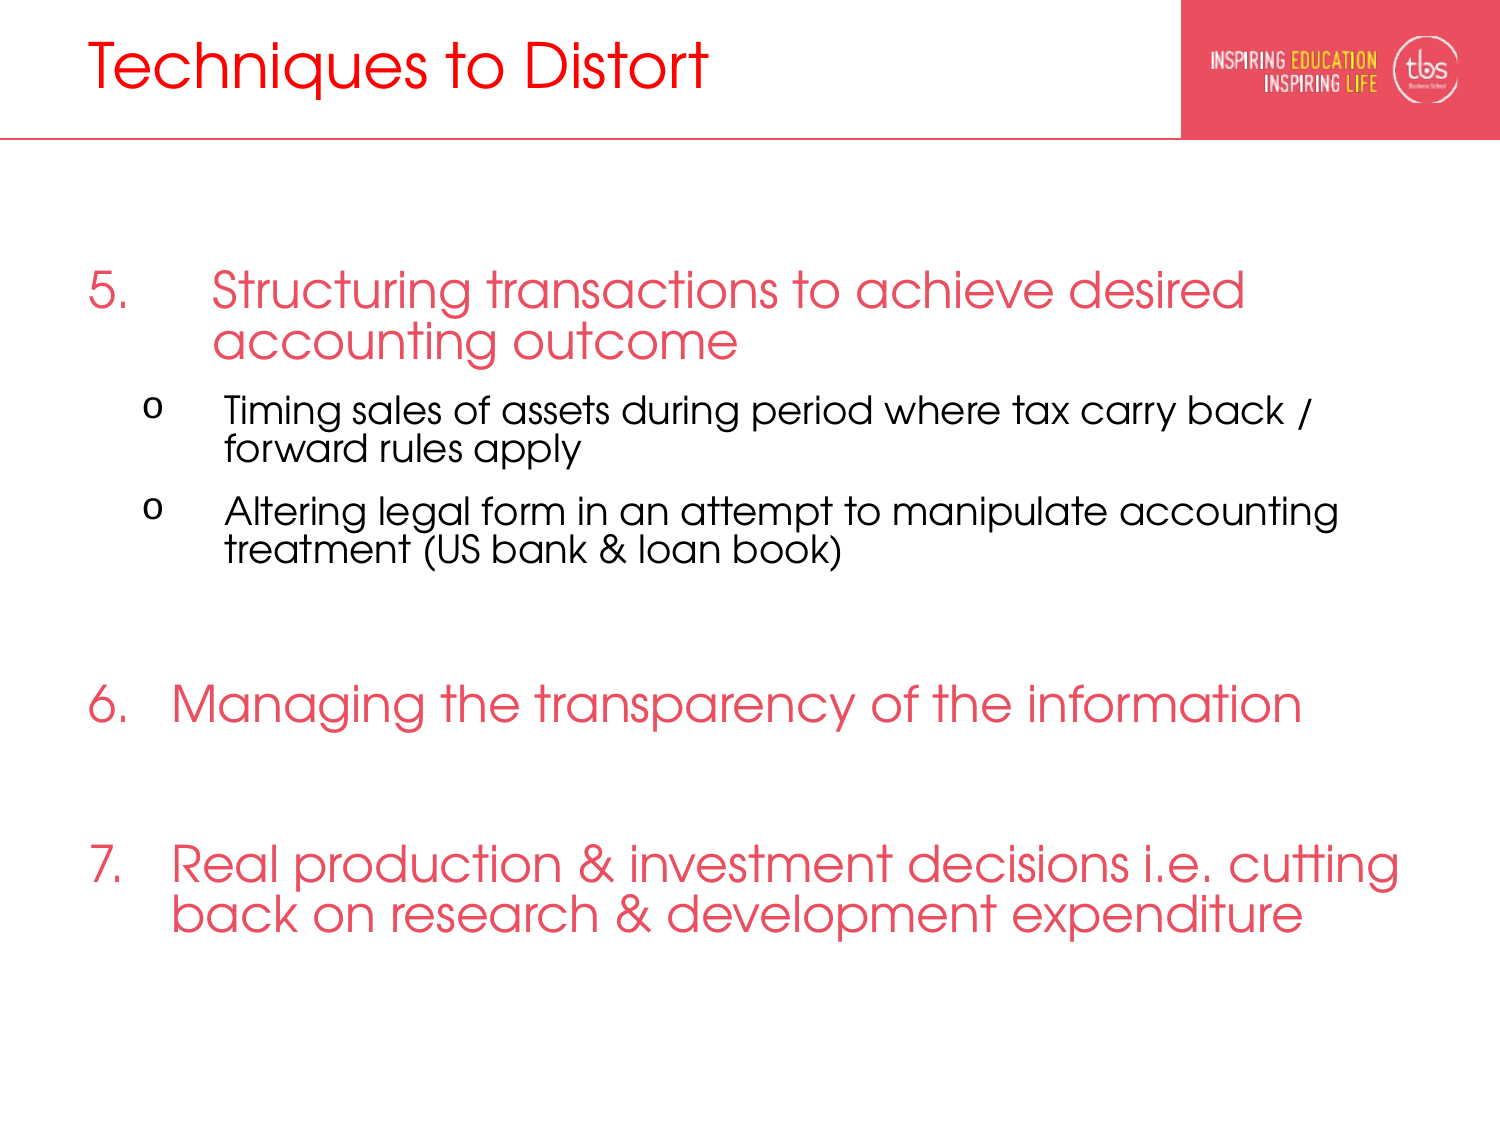

# Techniques to Distort

Structuring transactions to achieve desired accounting outcome
Timing sales of assets during period where tax carry back / forward rules apply
Altering legal form in an attempt to manipulate accounting treatment (US bank & loan book)

Managing the transparency of the information

Real production & investment decisions i.e. cutting back on research & development expenditure